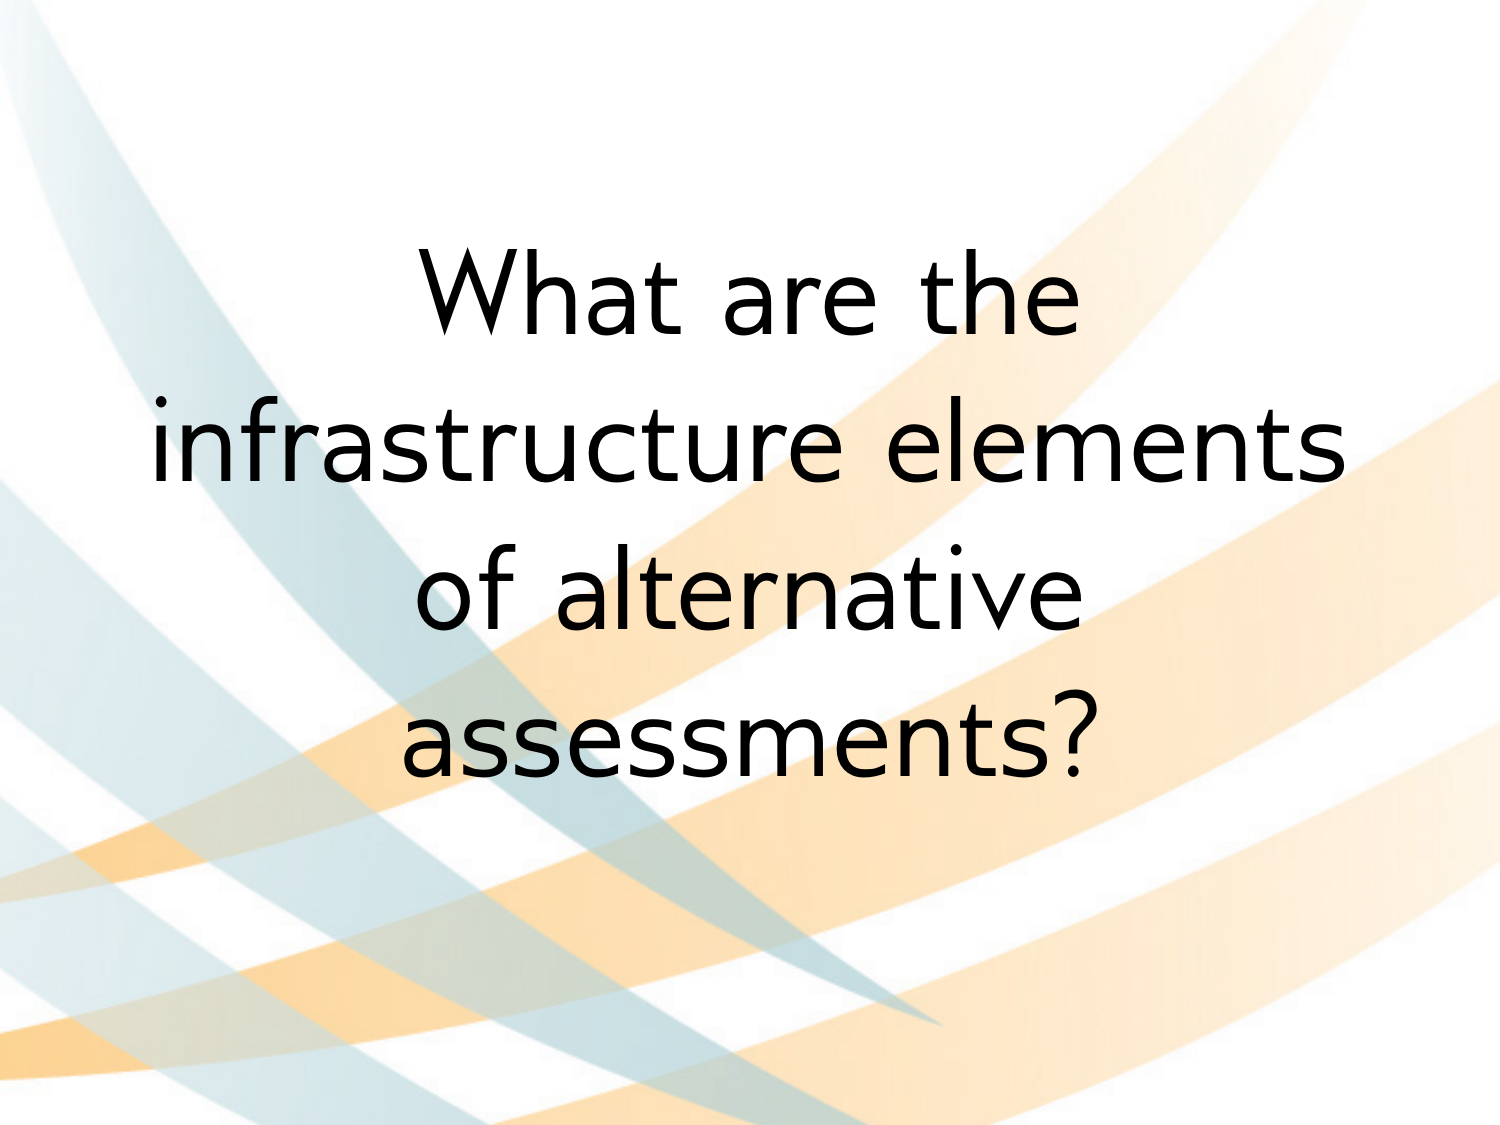

# What are the infrastructure elements of alternative assessments?